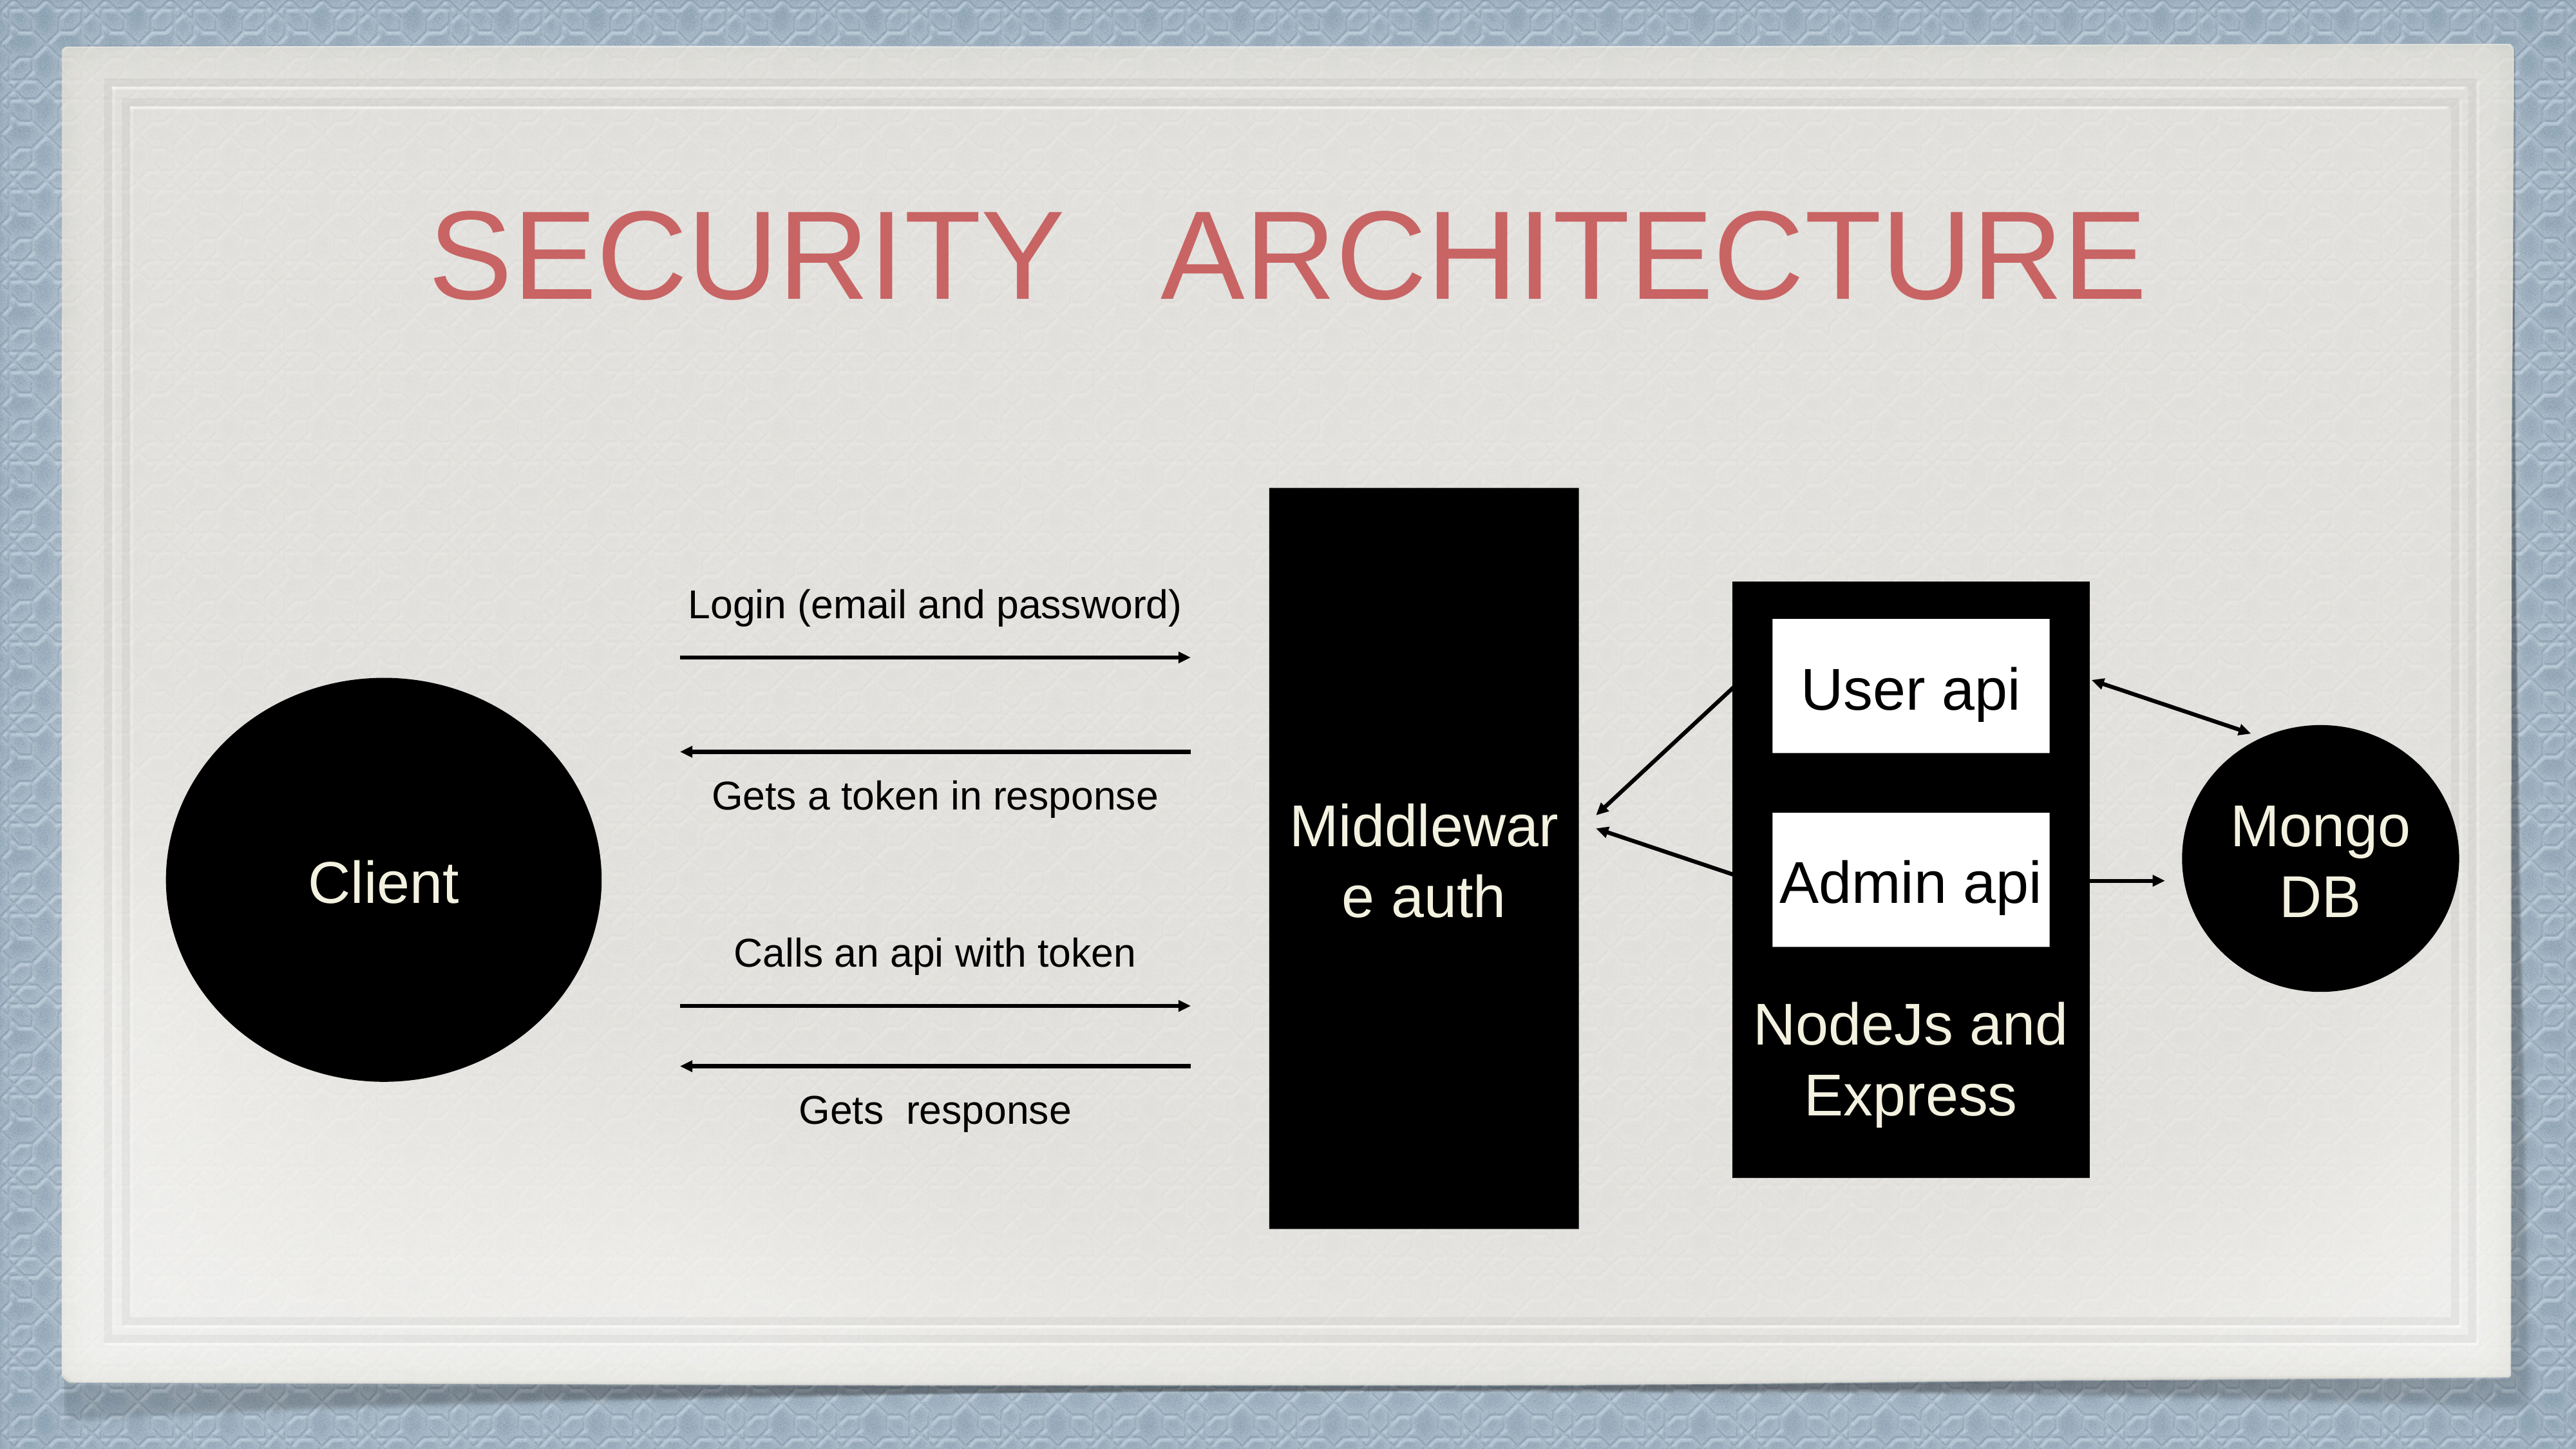

SECURITY   ARCHITECTURE

Middleware auth
Login (email and password)

NodeJs and Express

User api

Client

MongoDB

Gets a token in response

Admin api

Calls an api with token

Gets  response